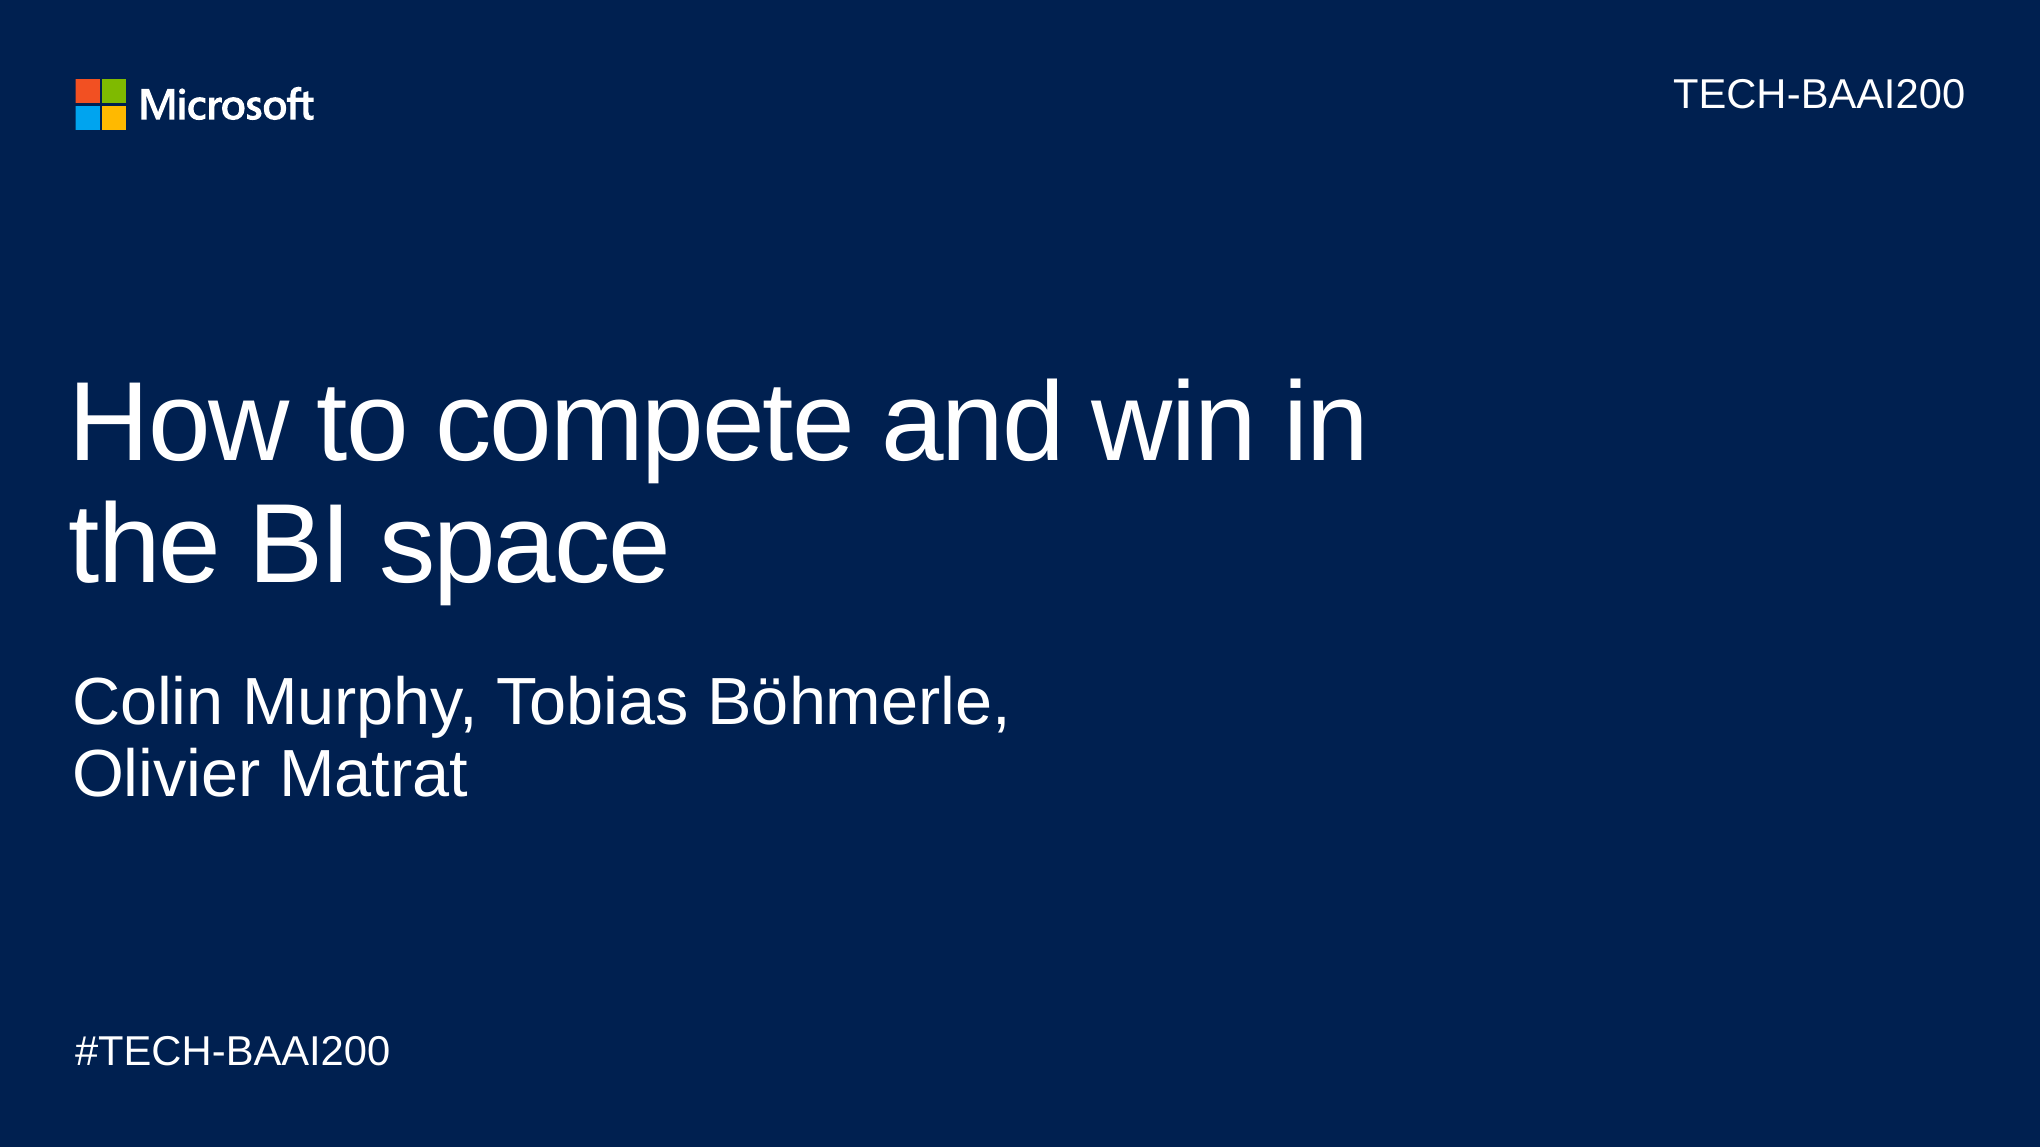

TECH-BAAI200
# How to compete and win in the BI space
Colin Murphy, Tobias Böhmerle,
Olivier Matrat
#TECH-BAAI200